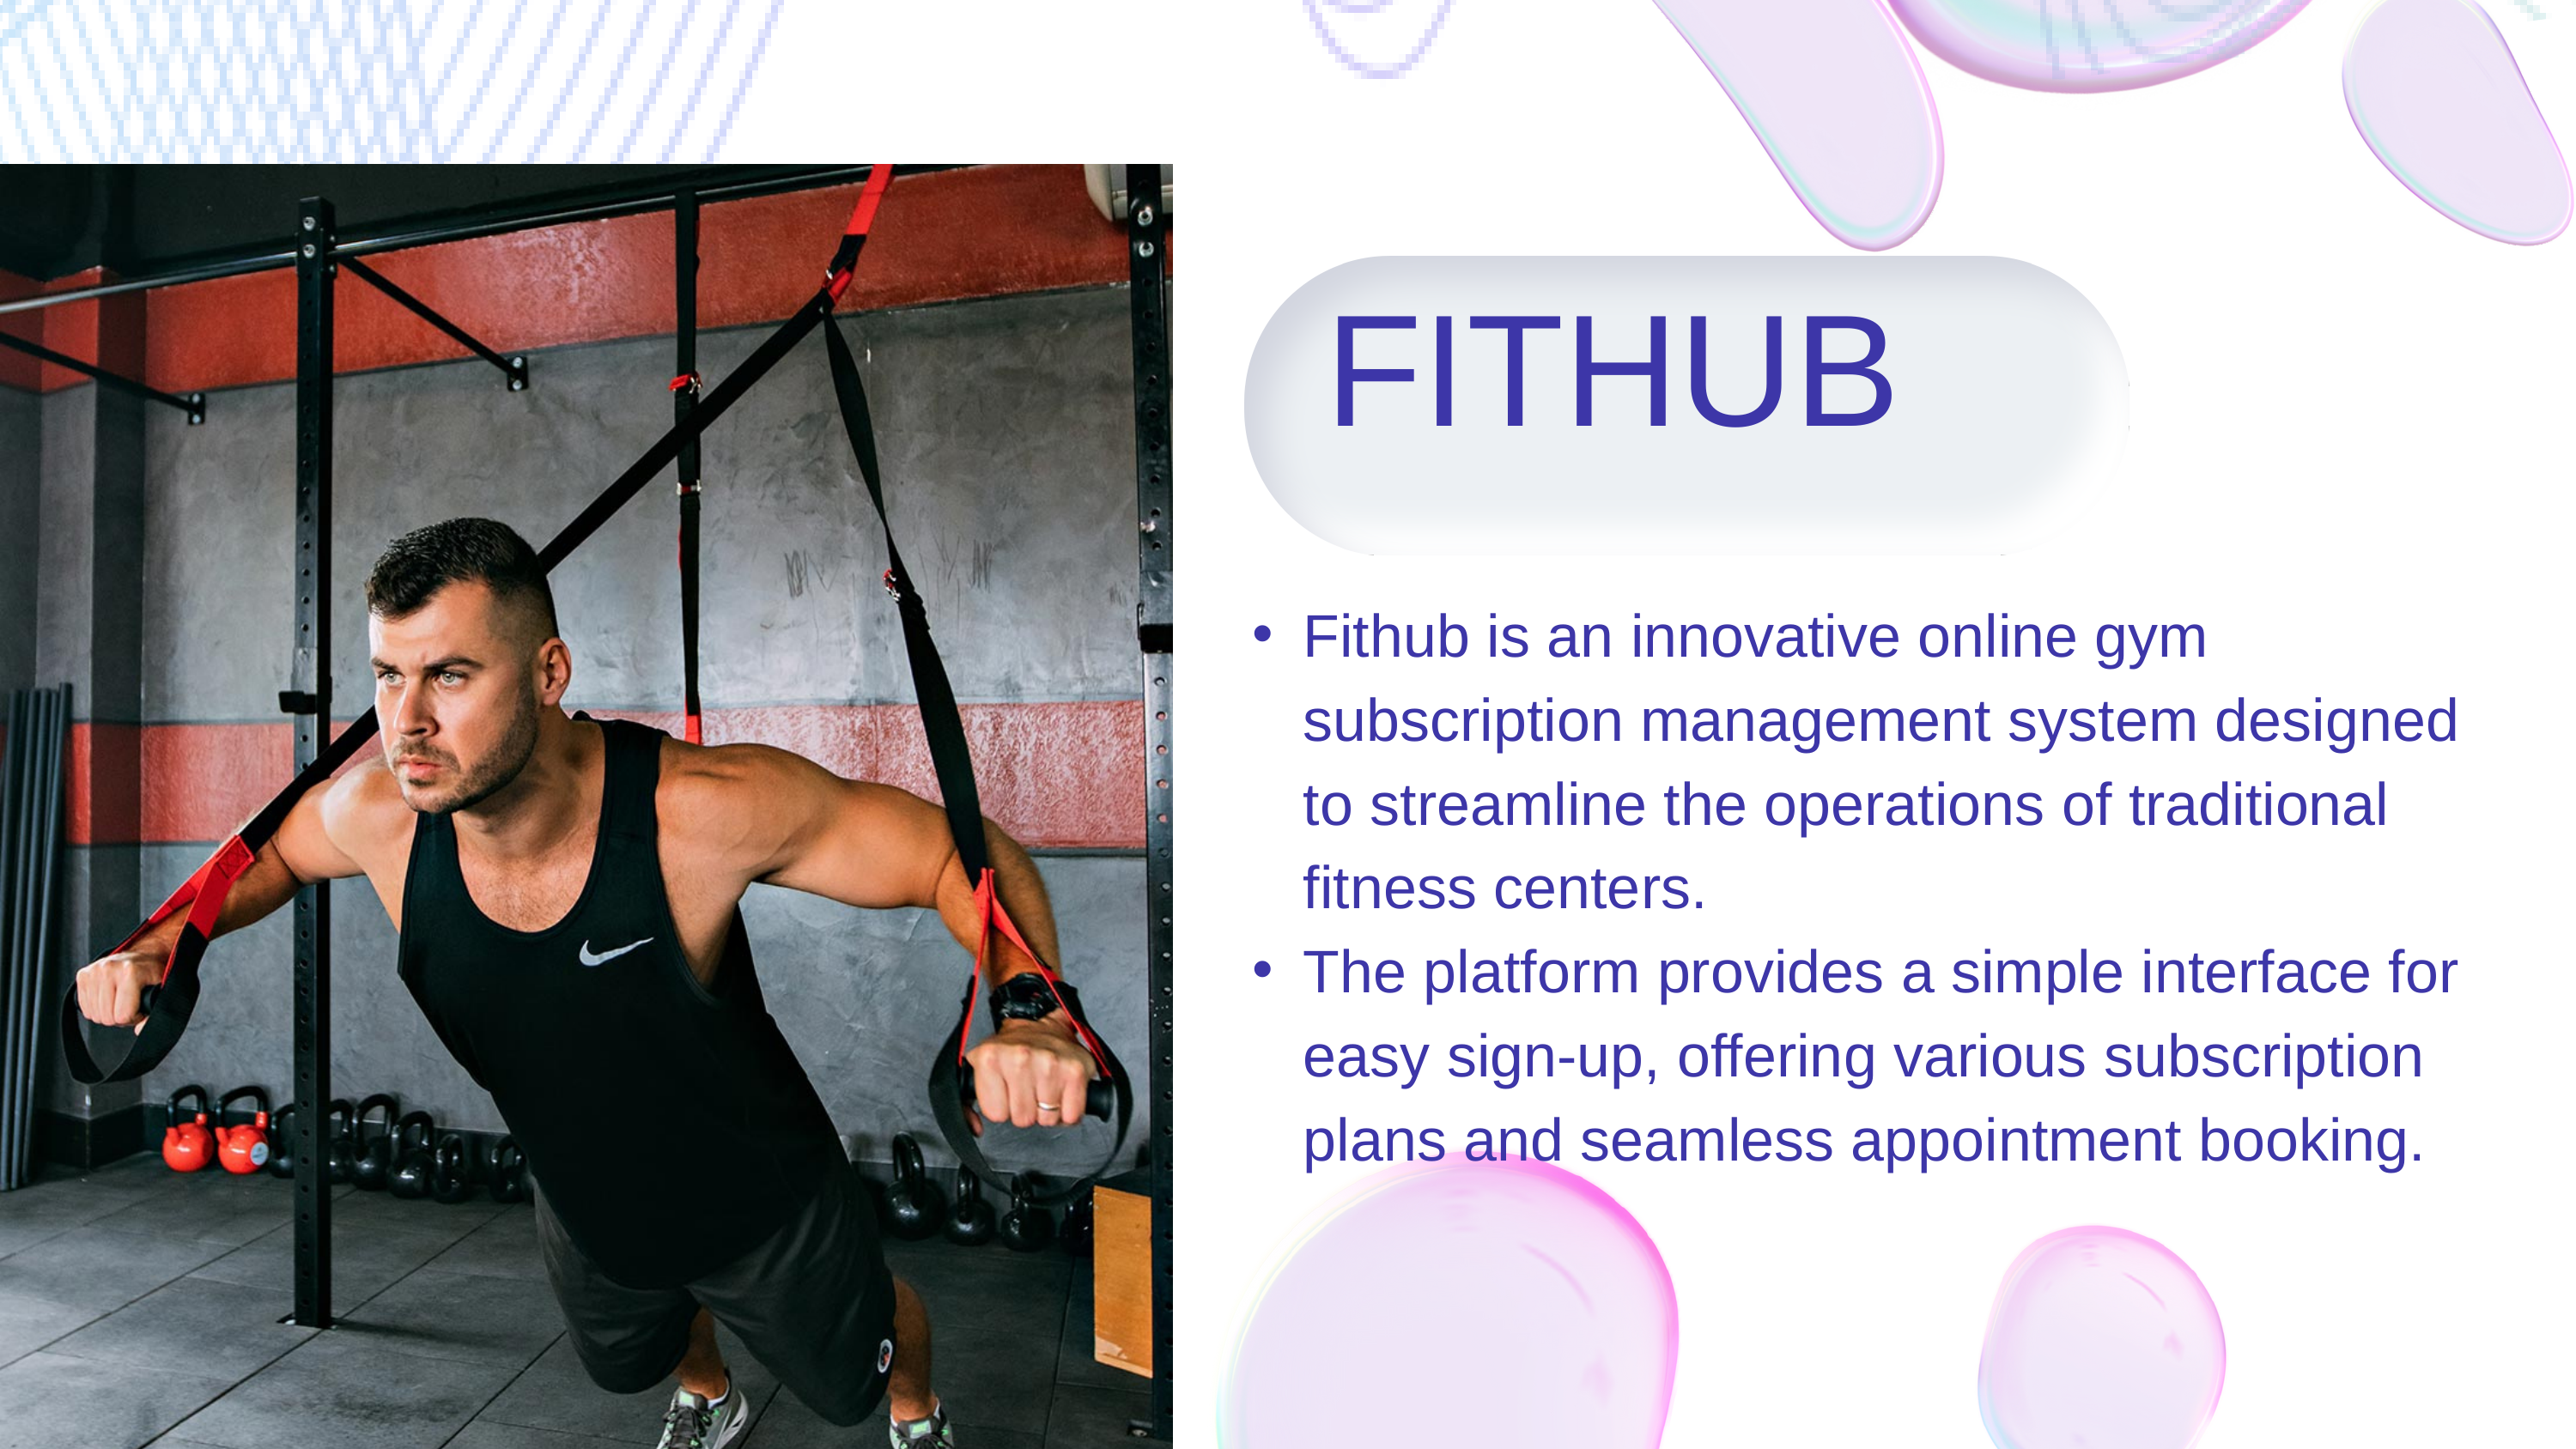

FITHUB
Fithub is an innovative online gym subscription management system designed to streamline the operations of traditional fitness centers.
The platform provides a simple interface for easy sign-up, offering various subscription plans and seamless appointment booking.